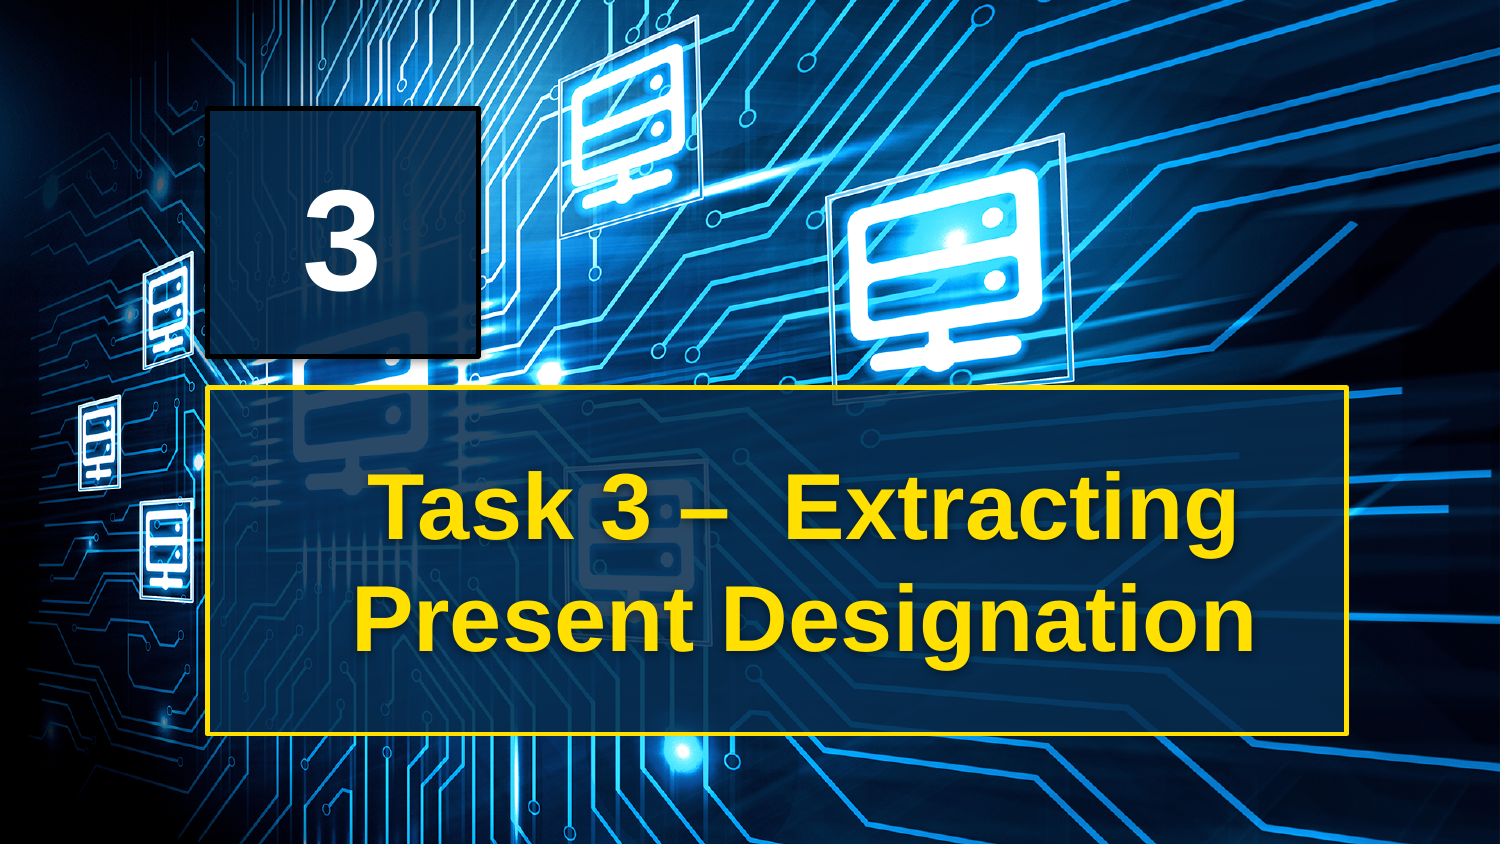

3

# Task 3 –  Extracting Present Designation